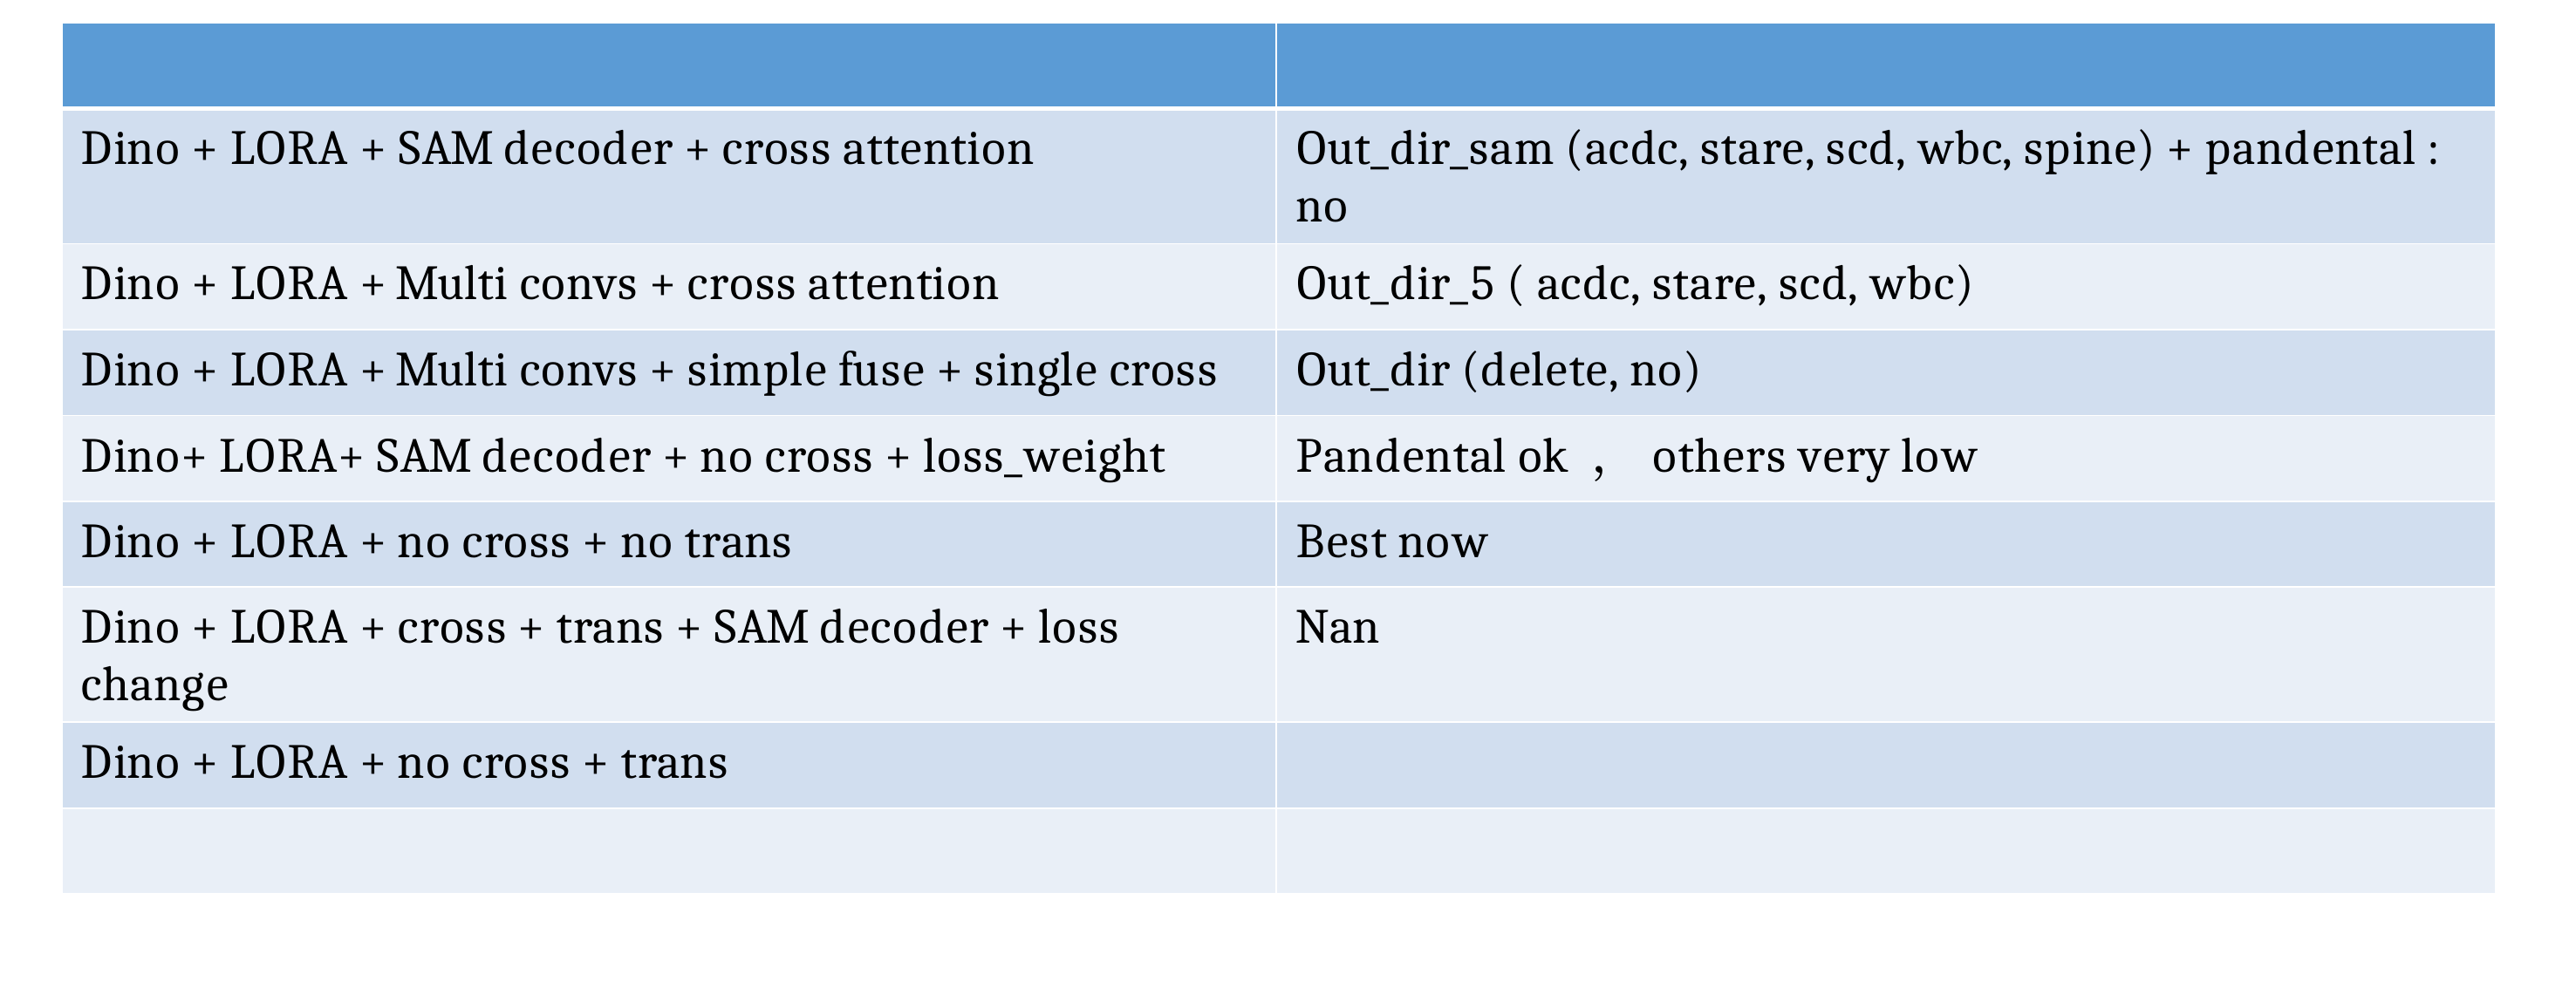

|  |  |
| --- | --- |
| Dino + LORA + SAM decoder + cross attention | Out\_dir\_sam (acdc, stare, scd, wbc, spine) + pandental : no |
| Dino + LORA + Multi convs + cross attention | Out\_dir\_5 ( acdc, stare, scd, wbc) |
| Dino + LORA + Multi convs + simple fuse + single cross | Out\_dir (delete, no) |
| Dino+ LORA+ SAM decoder + no cross + loss\_weight | Pandental ok ，others very low |
| Dino + LORA + no cross + no trans | Best now |
| Dino + LORA + cross + trans + SAM decoder + loss change | Nan |
| Dino + LORA + no cross + trans |  |
|  |  |